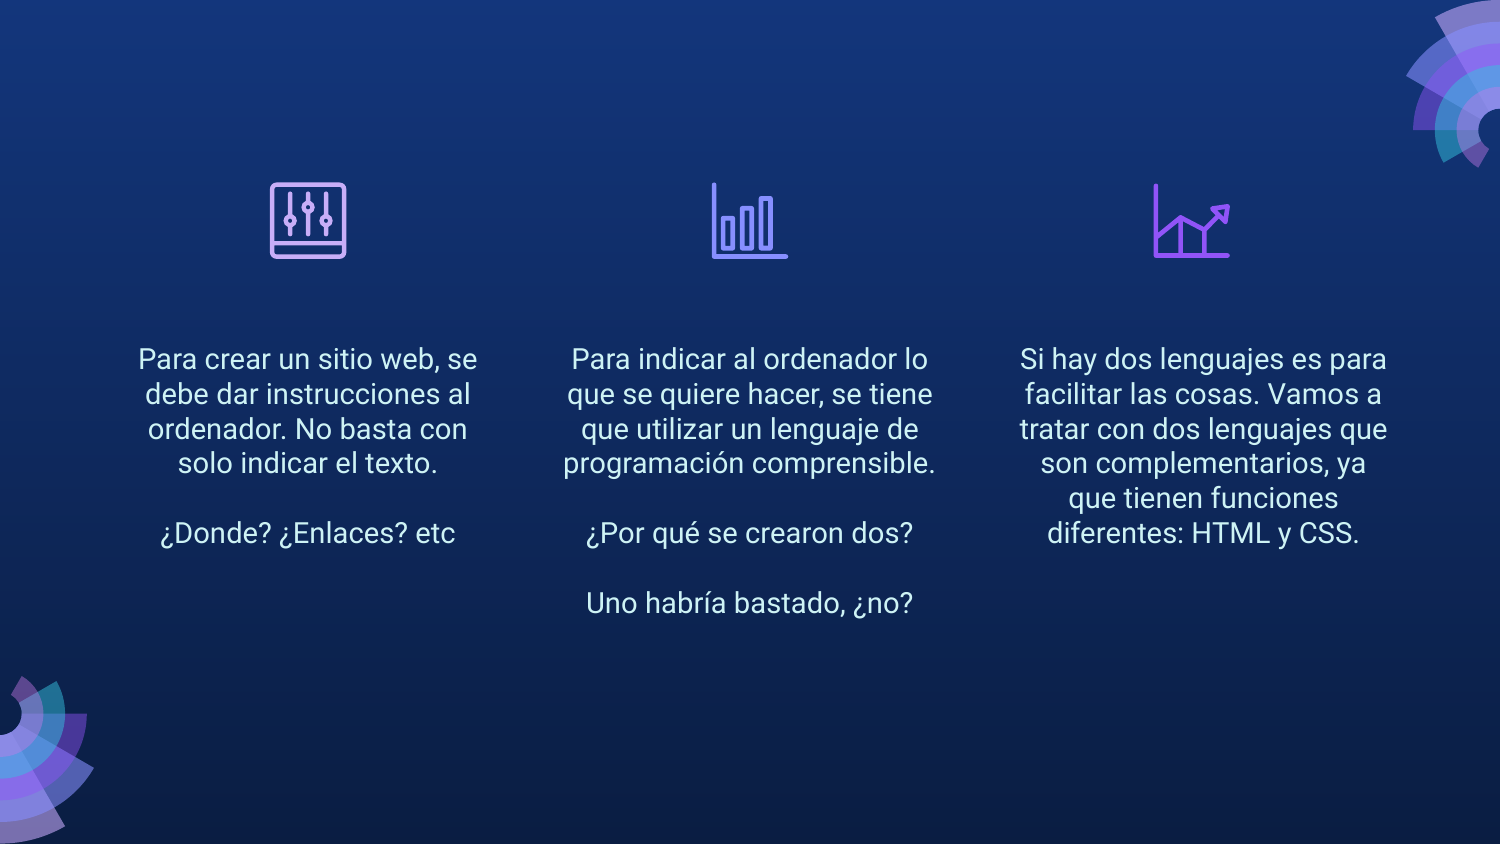

Para crear un sitio web, se debe dar instrucciones al ordenador. No basta con solo indicar el texto.

¿Donde? ¿Enlaces? etc

Para indicar al ordenador lo que se quiere hacer, se tiene que utilizar un lenguaje de
programación comprensible.

¿Por qué se crearon dos?

Uno habría bastado, ¿no?
Si hay dos lenguajes es para facilitar las cosas. Vamos a tratar con dos lenguajes que son complementarios, ya que tienen funciones diferentes: HTML y CSS.